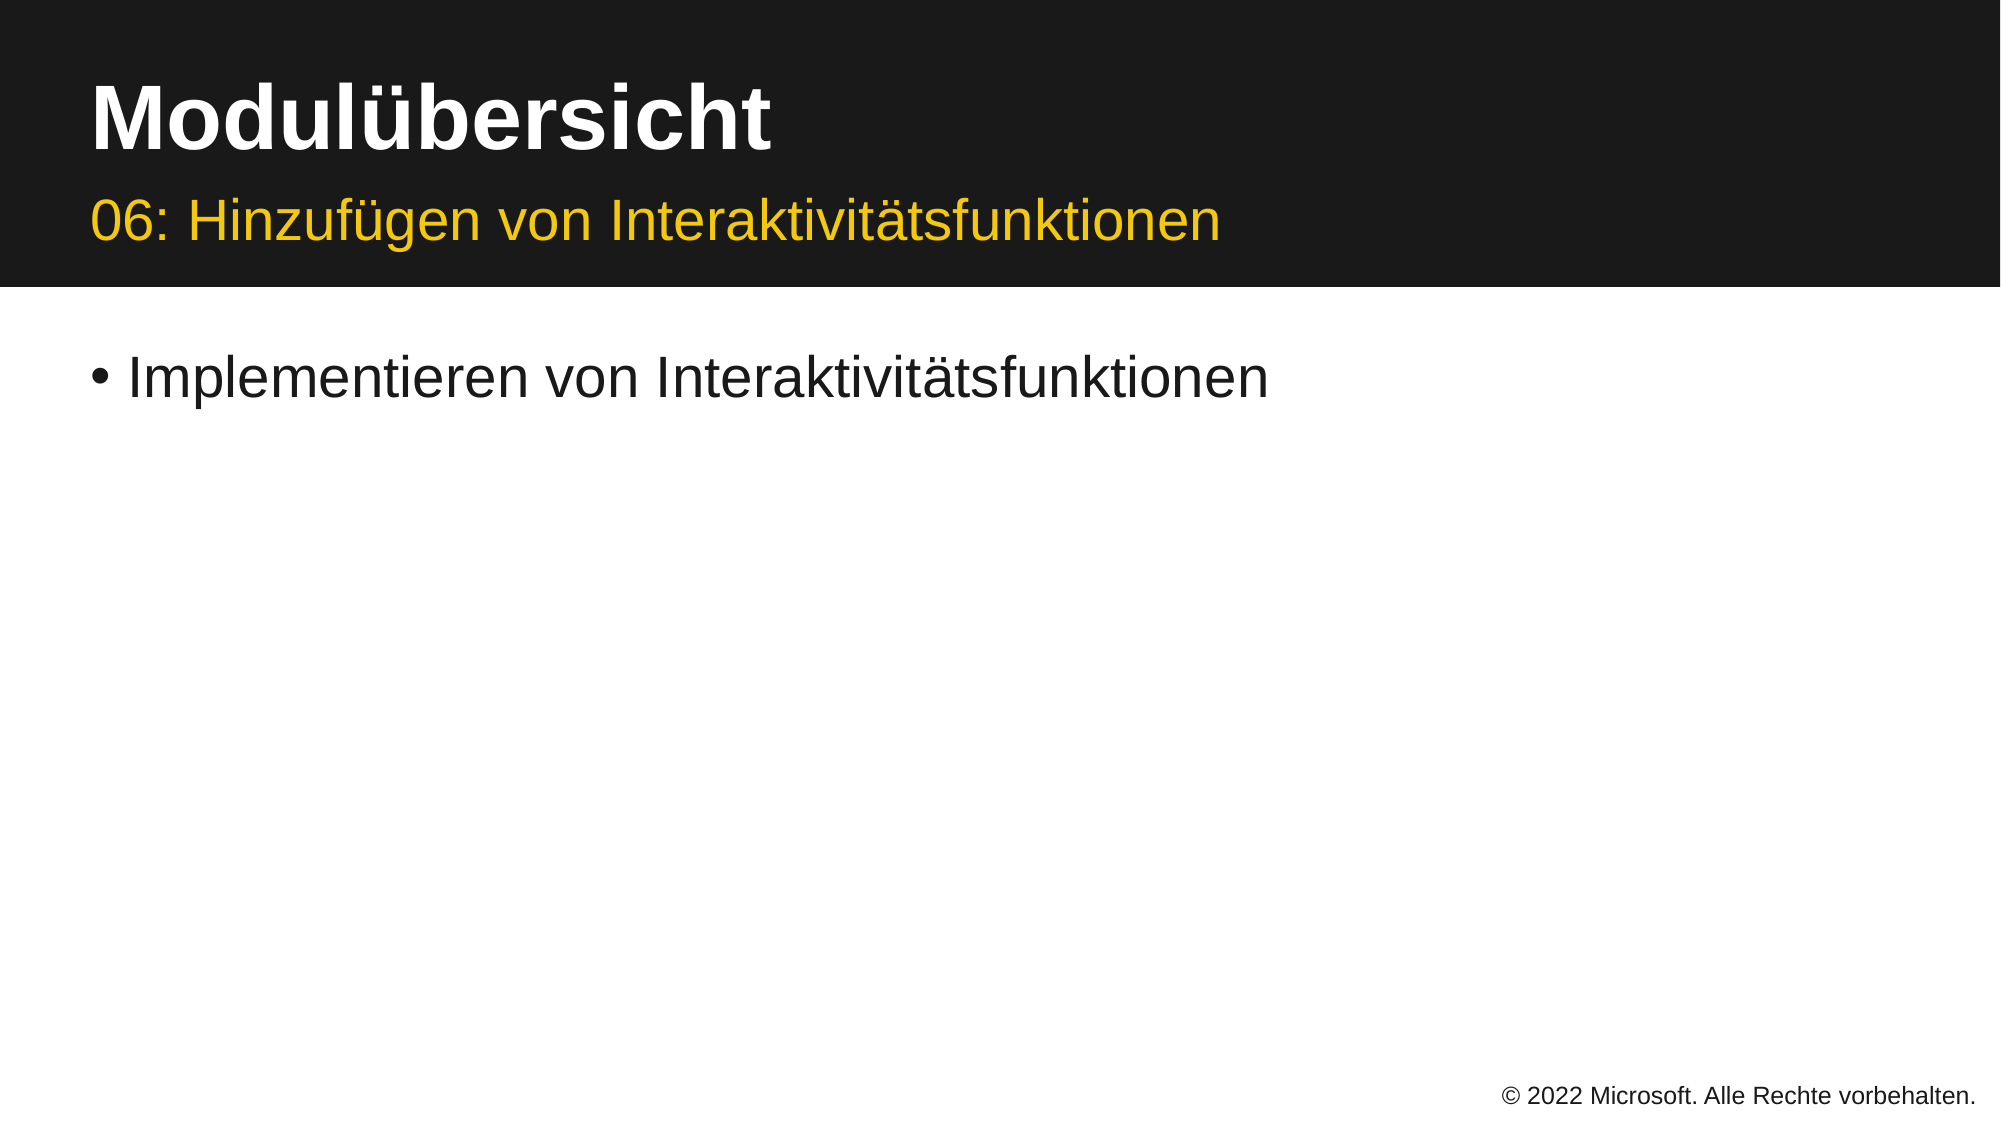

# Modulübersicht
06: Hinzufügen von Interaktivitätsfunktionen
Implementieren von Interaktivitätsfunktionen

© 2022 Microsoft. Alle Rechte vorbehalten.